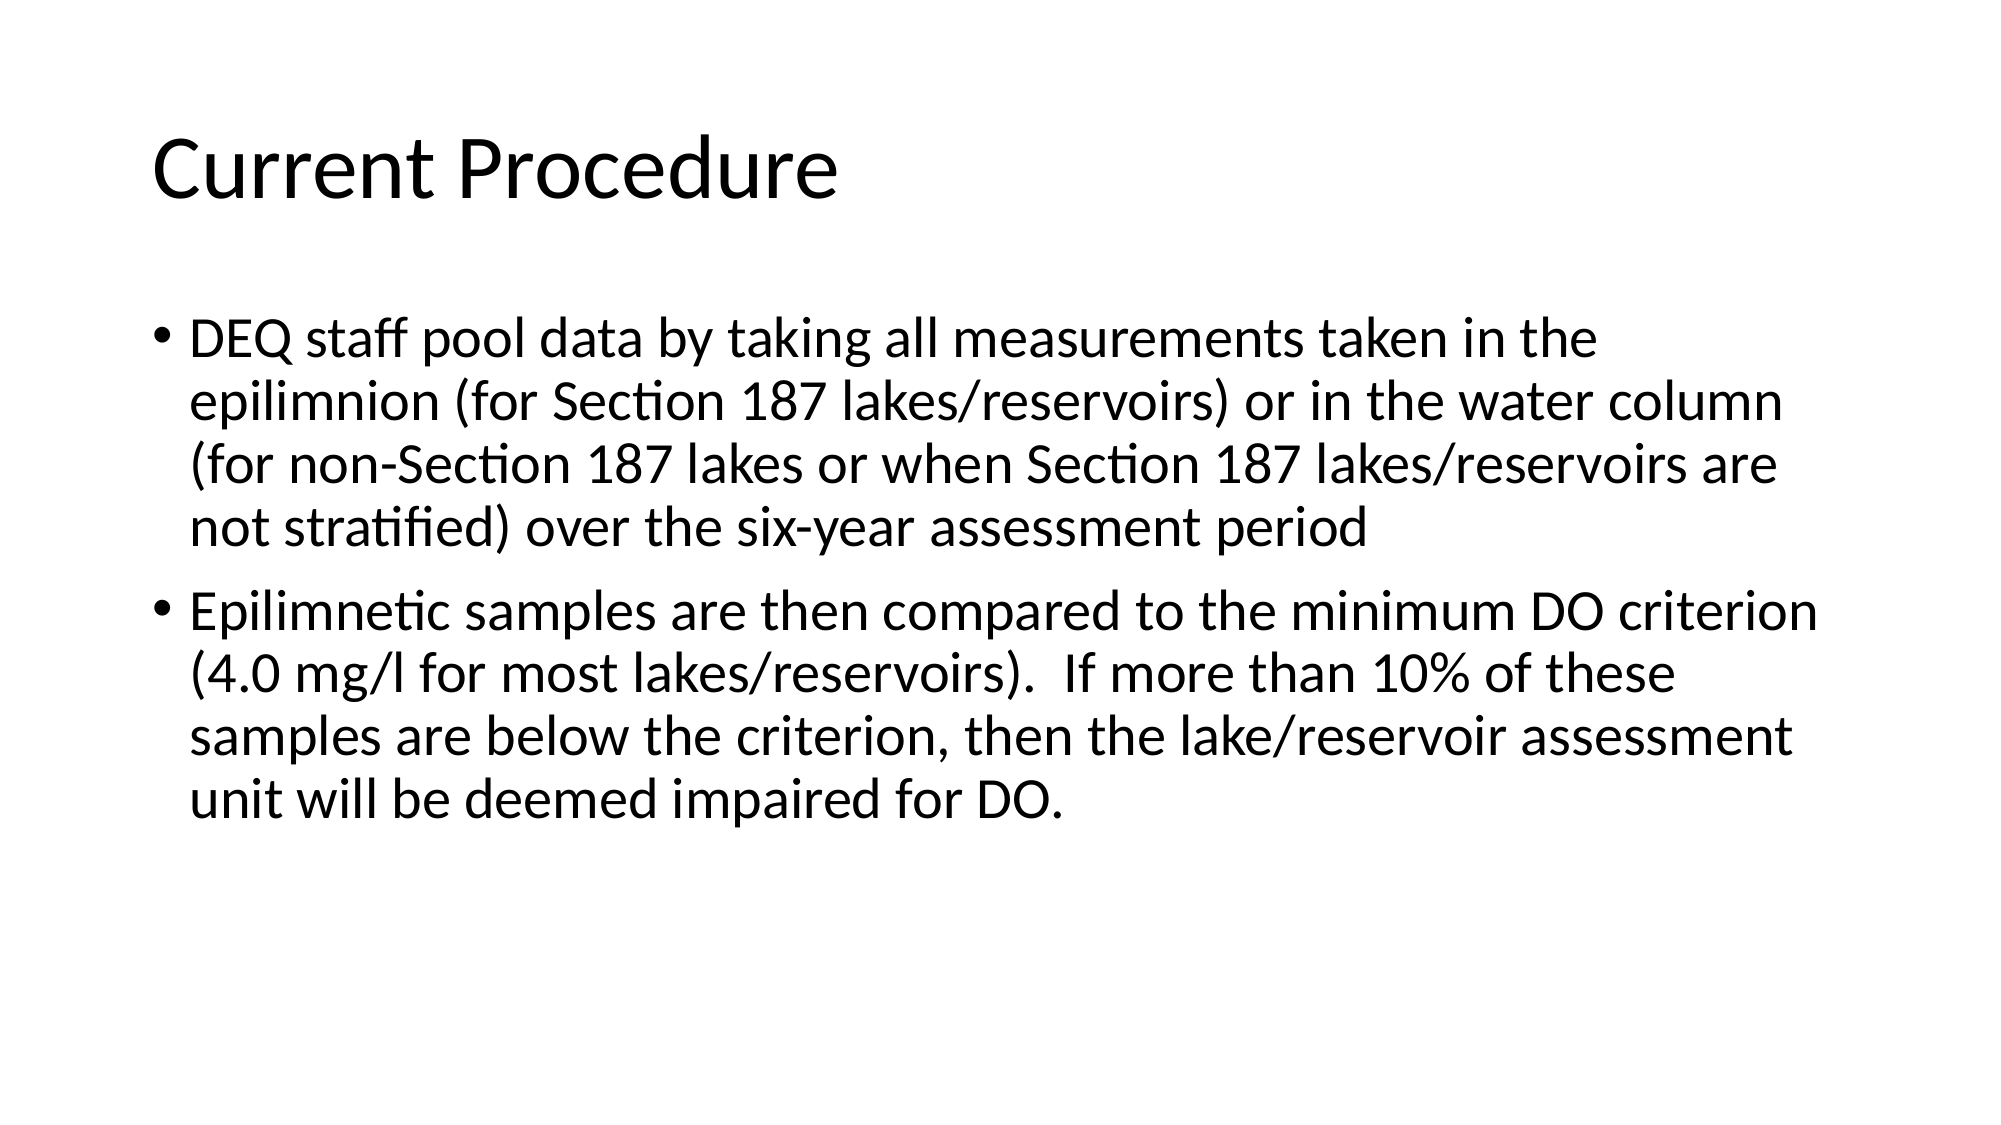

# Current Procedure
DEQ staff pool data by taking all measurements taken in the epilimnion (for Section 187 lakes/reservoirs) or in the water column (for non-Section 187 lakes or when Section 187 lakes/reservoirs are not stratified) over the six-year assessment period
Epilimnetic samples are then compared to the minimum DO criterion (4.0 mg/l for most lakes/reservoirs).  If more than 10% of these samples are below the criterion, then the lake/reservoir assessment unit will be deemed impaired for DO.